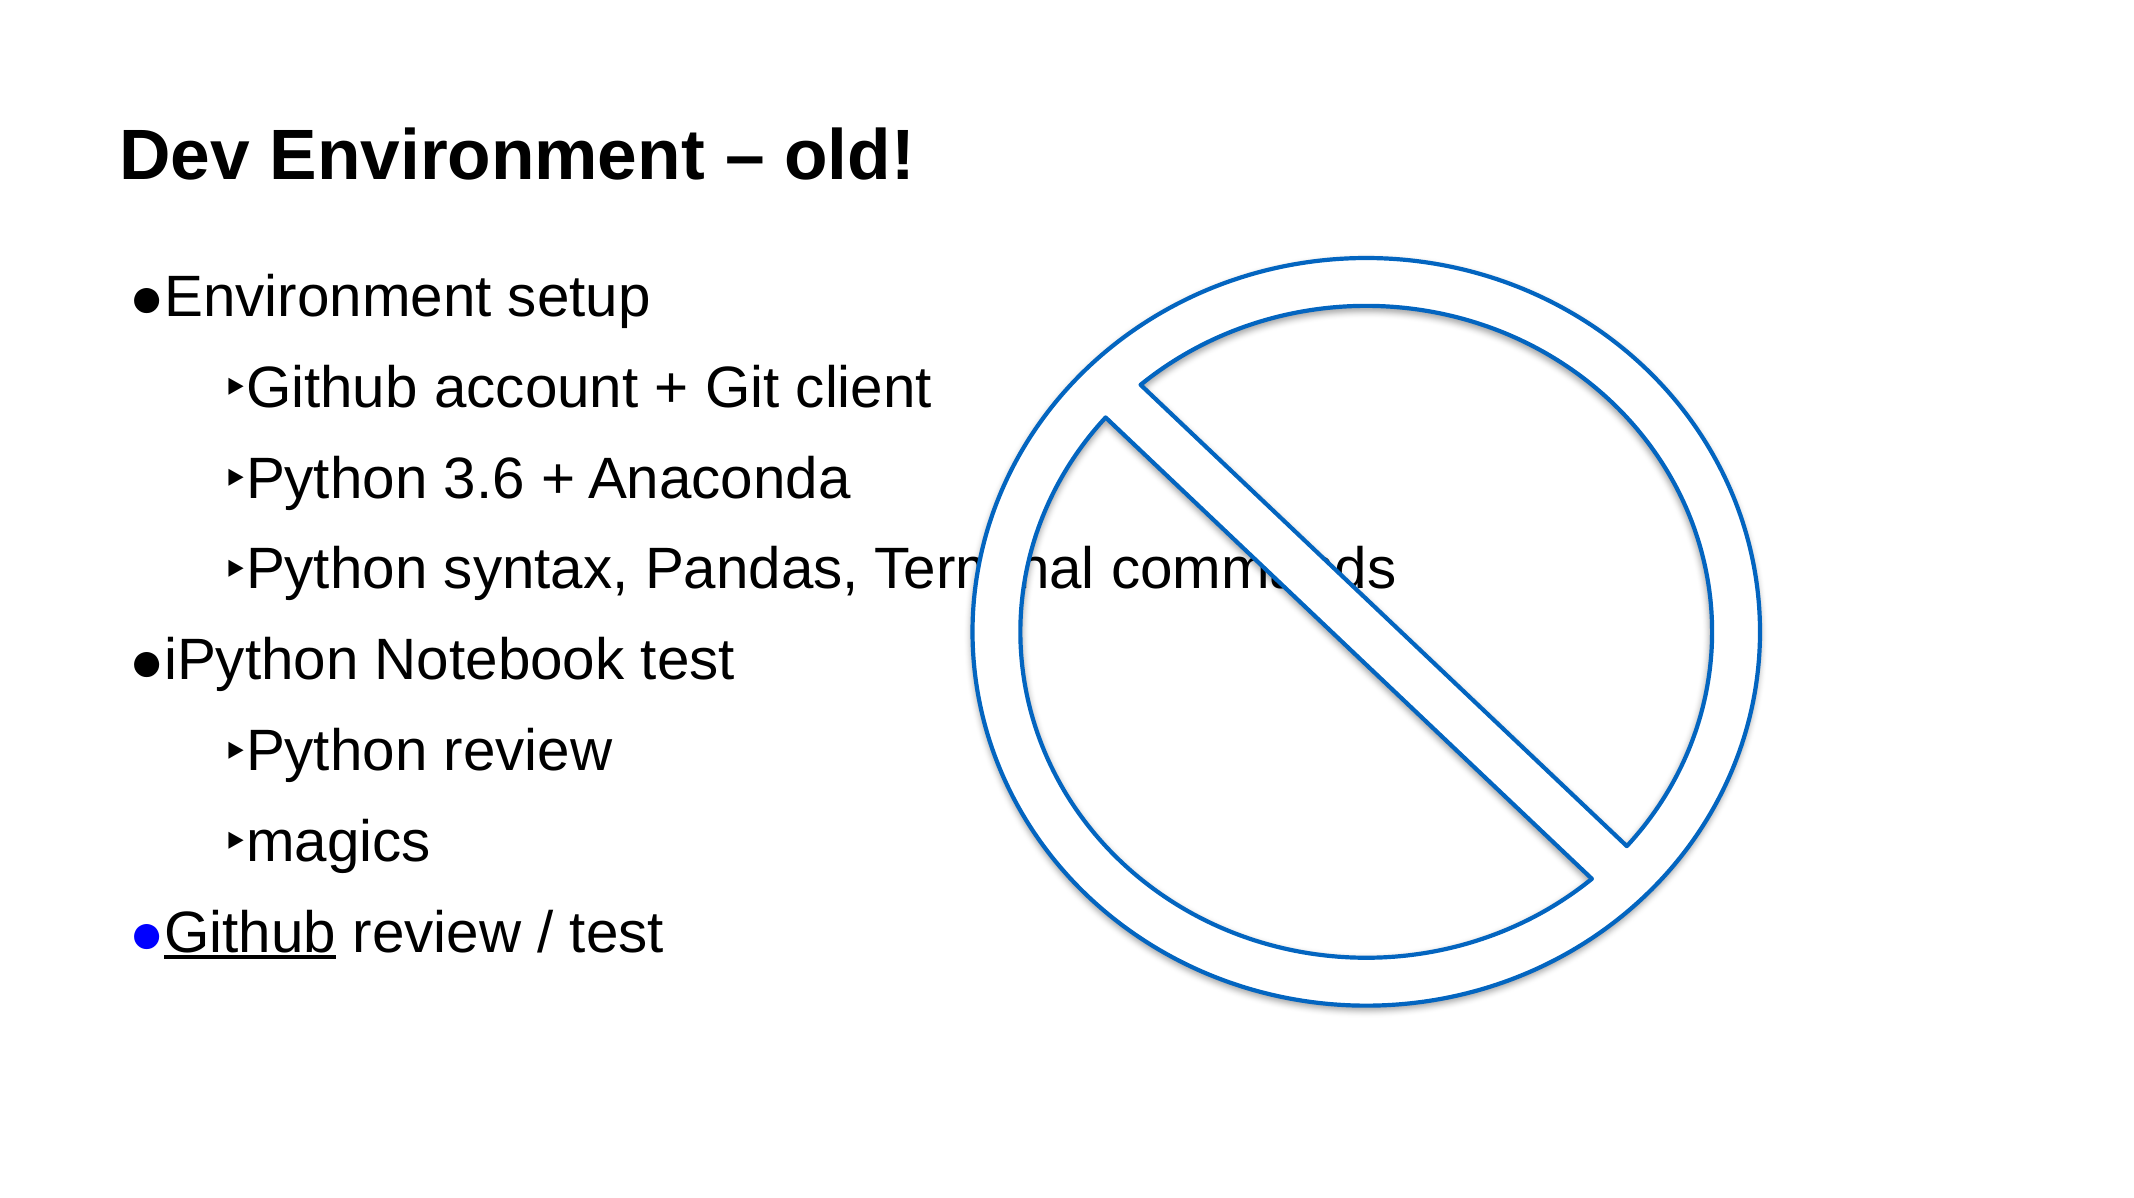

# Dev Environment – old!
Environment setup
Github account + Git client
Python 3.6 + Anaconda
Python syntax, Pandas, Terminal commands
iPython Notebook test
Python review
magics
Github review / test